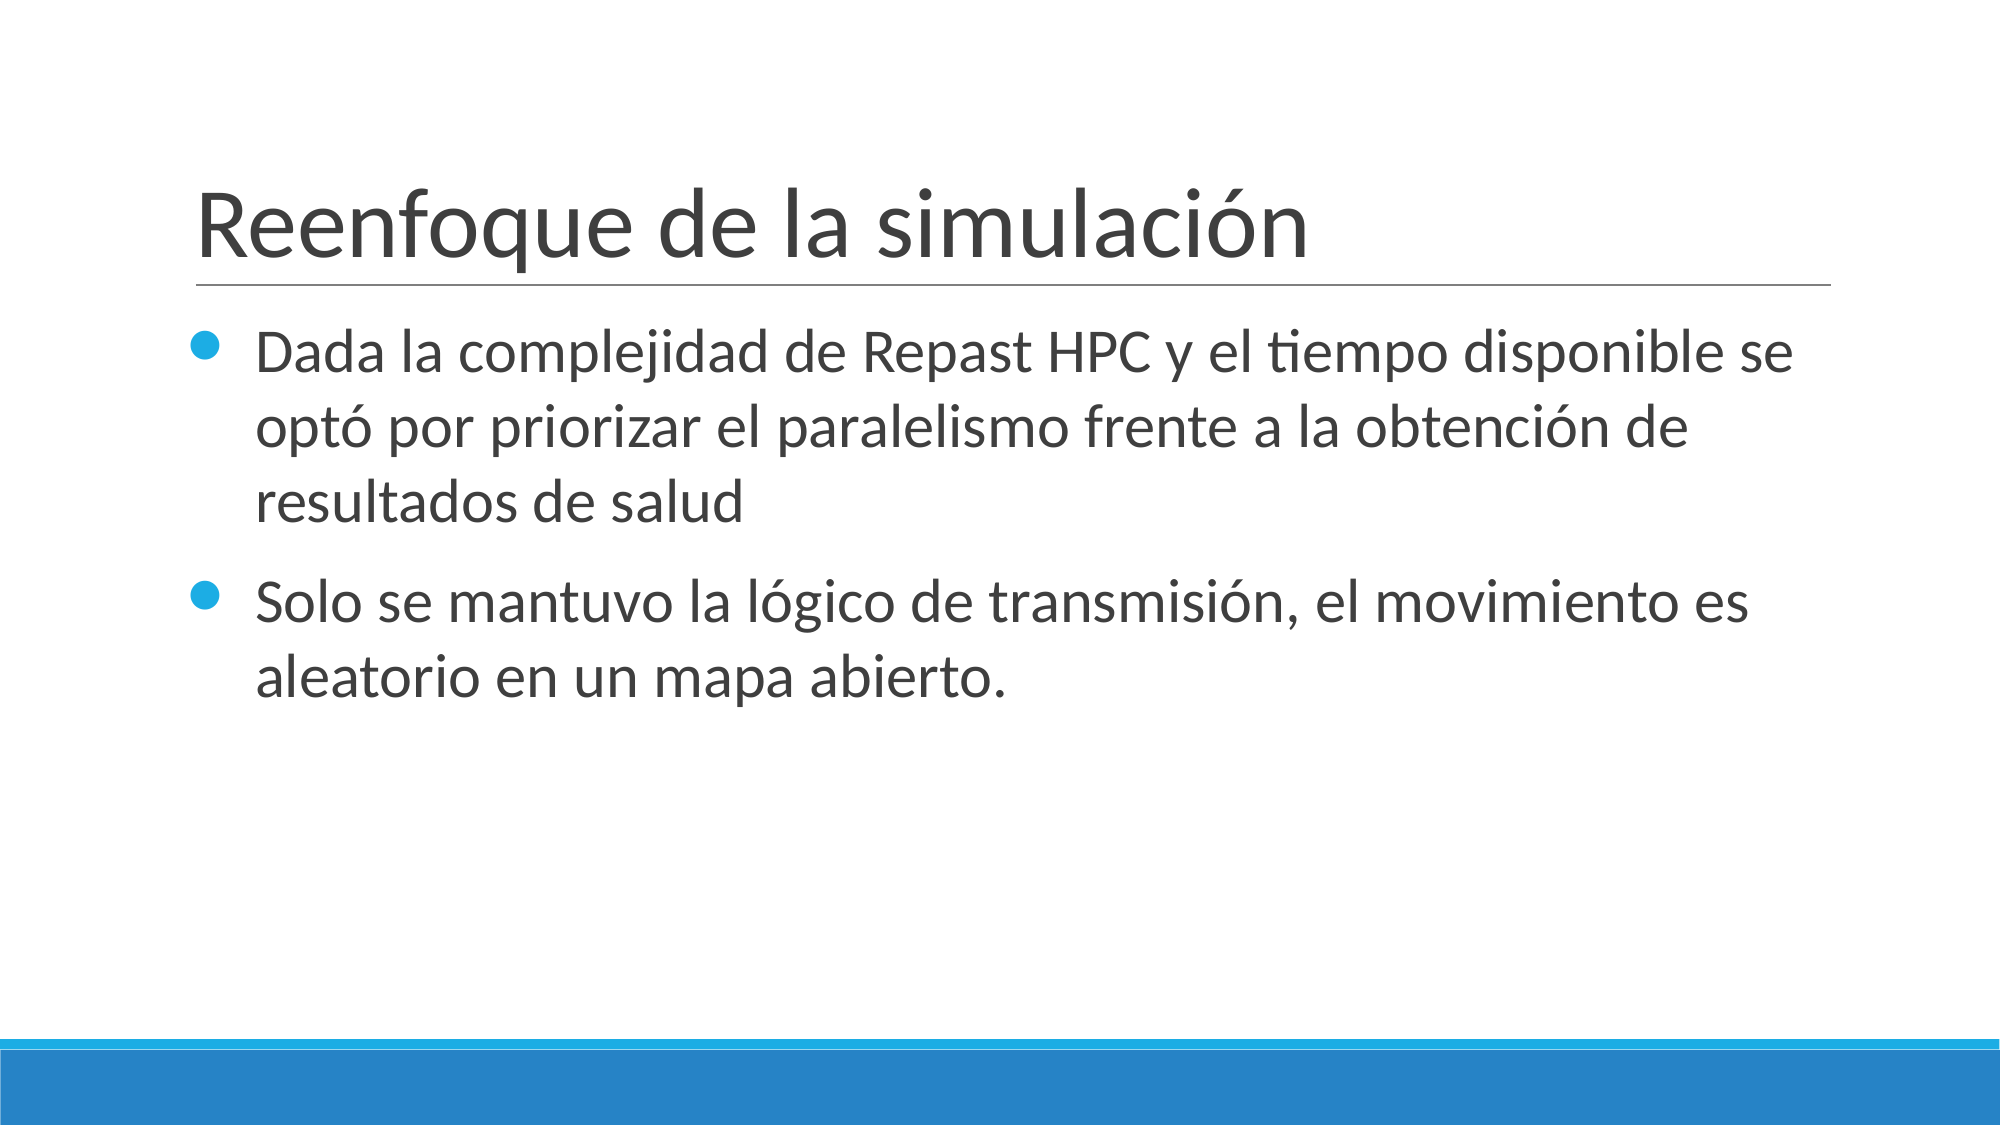

# Reenfoque de la simulación
Dada la complejidad de Repast HPC y el tiempo disponible se optó por priorizar el paralelismo frente a la obtención de resultados de salud
Solo se mantuvo la lógico de transmisión, el movimiento es aleatorio en un mapa abierto.